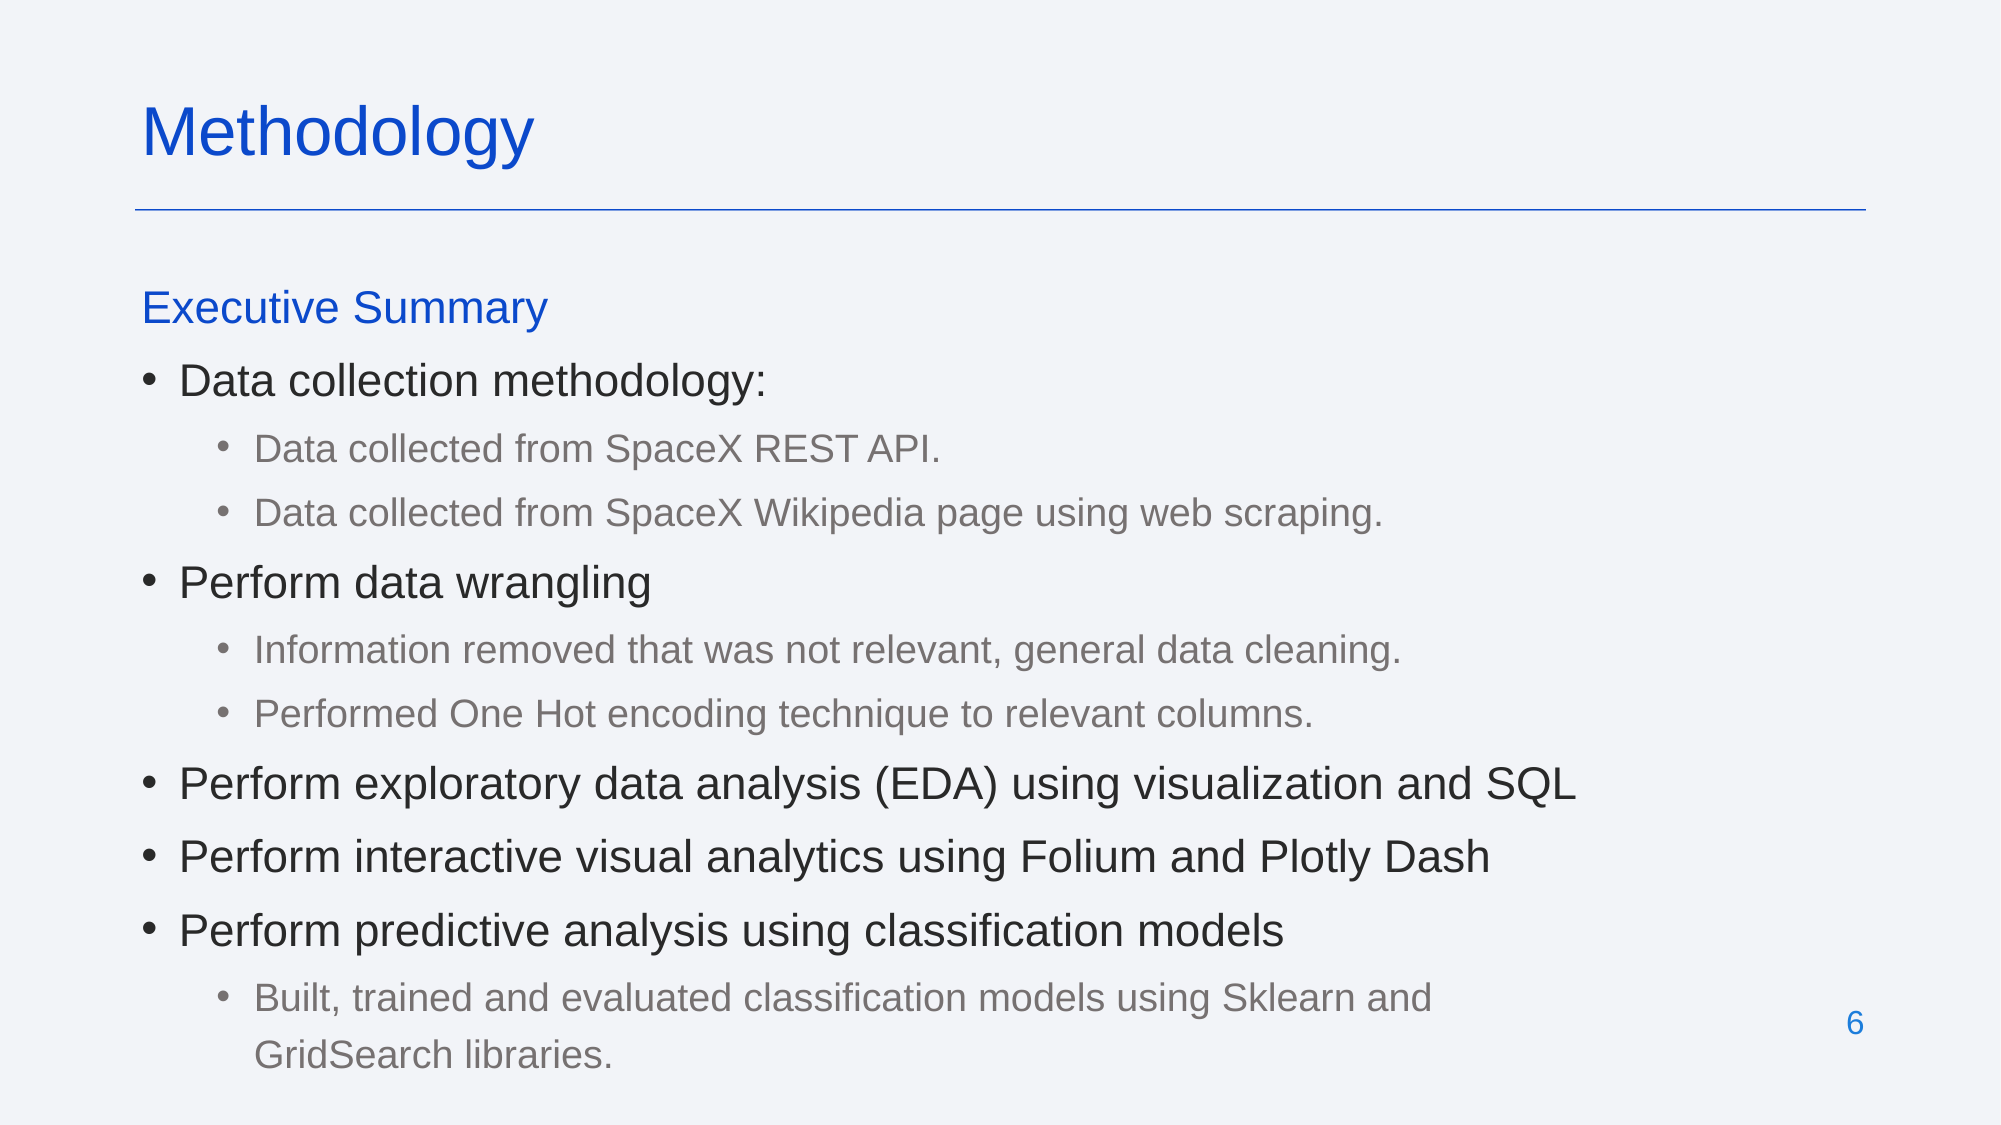

Methodology
Executive Summary
Data collection methodology:
Data collected from SpaceX REST API.
Data collected from SpaceX Wikipedia page using web scraping.
Perform data wrangling
Information removed that was not relevant, general data cleaning.
Performed One Hot encoding technique to relevant columns.
Perform exploratory data analysis (EDA) using visualization and SQL
Perform interactive visual analytics using Folium and Plotly Dash
Perform predictive analysis using classification models
Built, trained and evaluated classification models using Sklearn and GridSearch libraries.

6